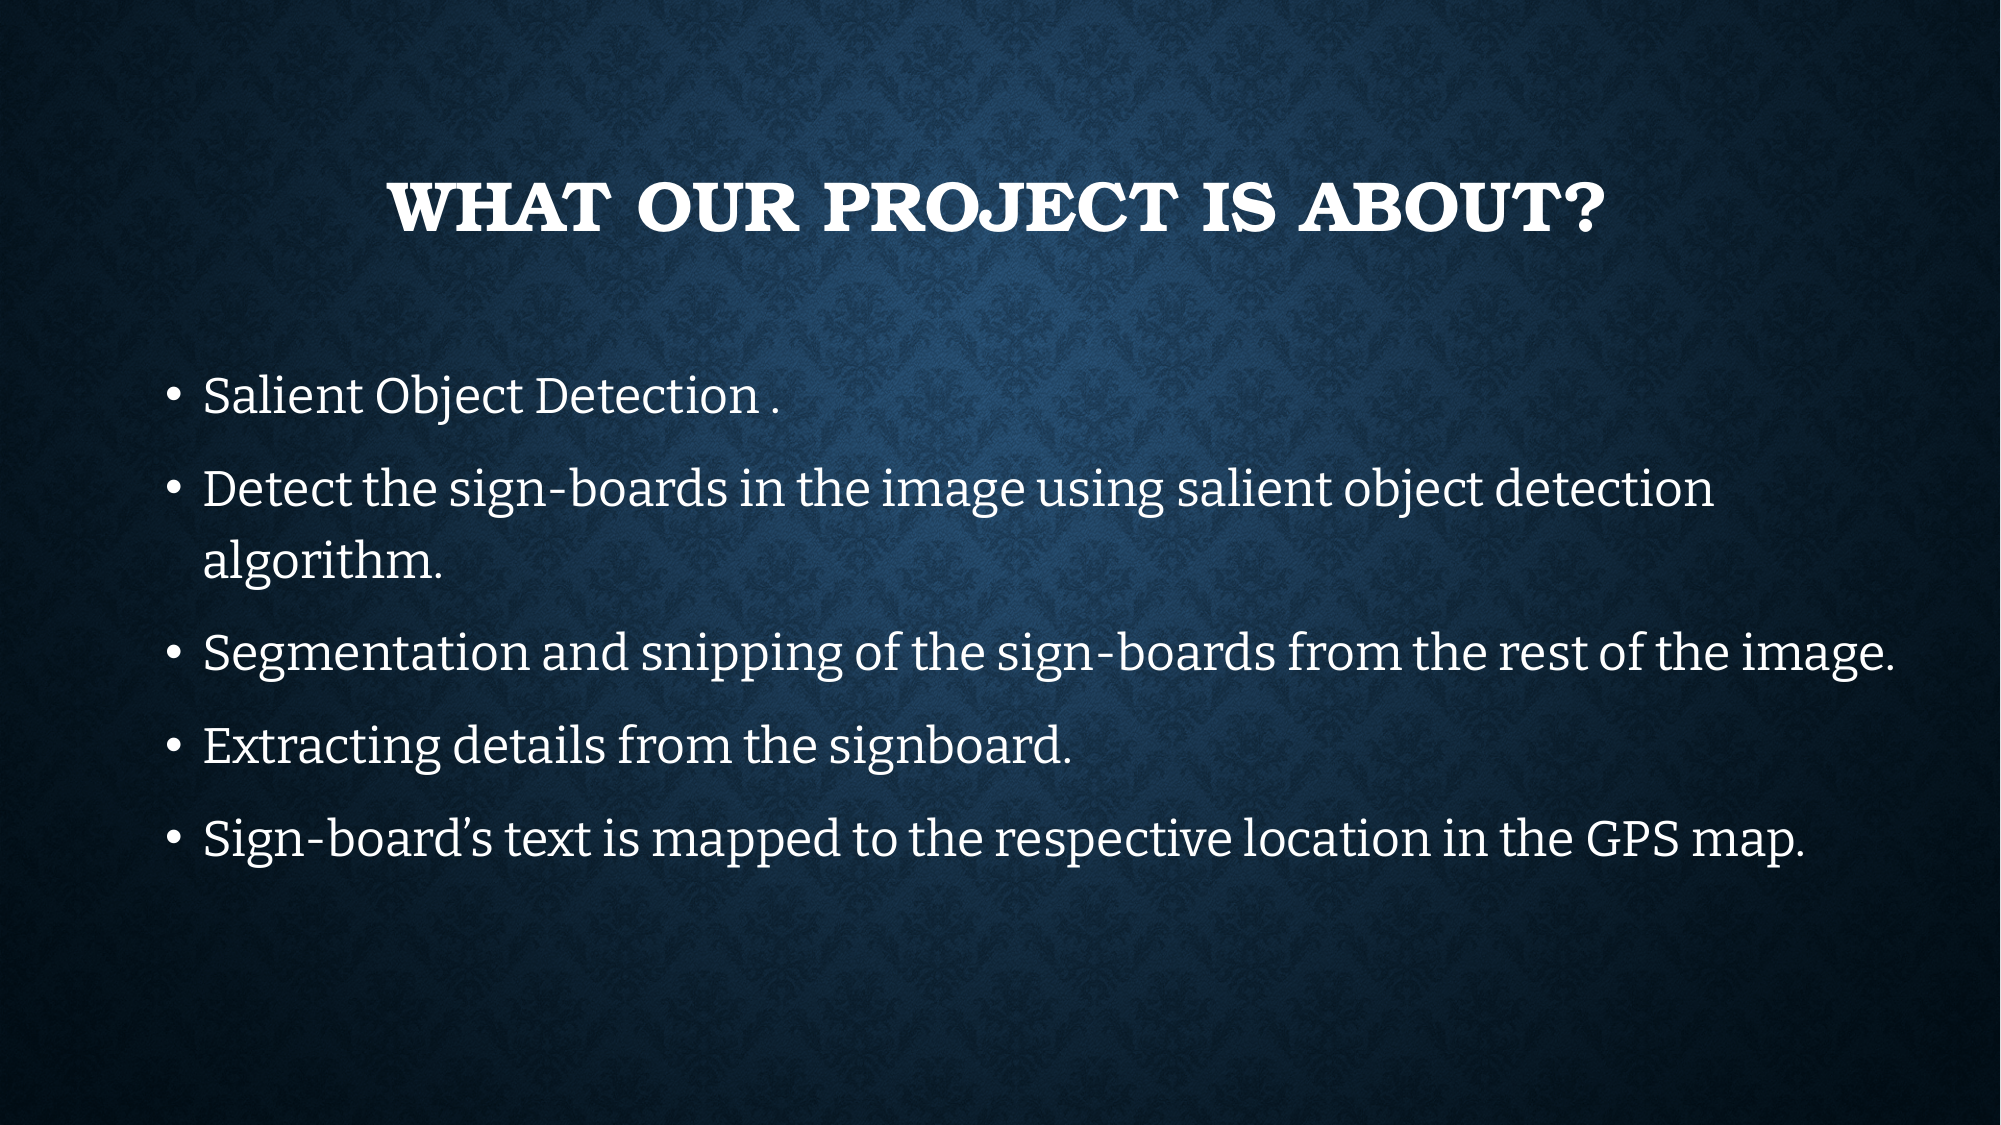

# What our project is about?
Salient Object Detection .
Detect the sign-boards in the image using salient object detection algorithm.
Segmentation and snipping of the sign-boards from the rest of the image.
Extracting details from the signboard.
Sign-board’s text is mapped to the respective location in the GPS map.